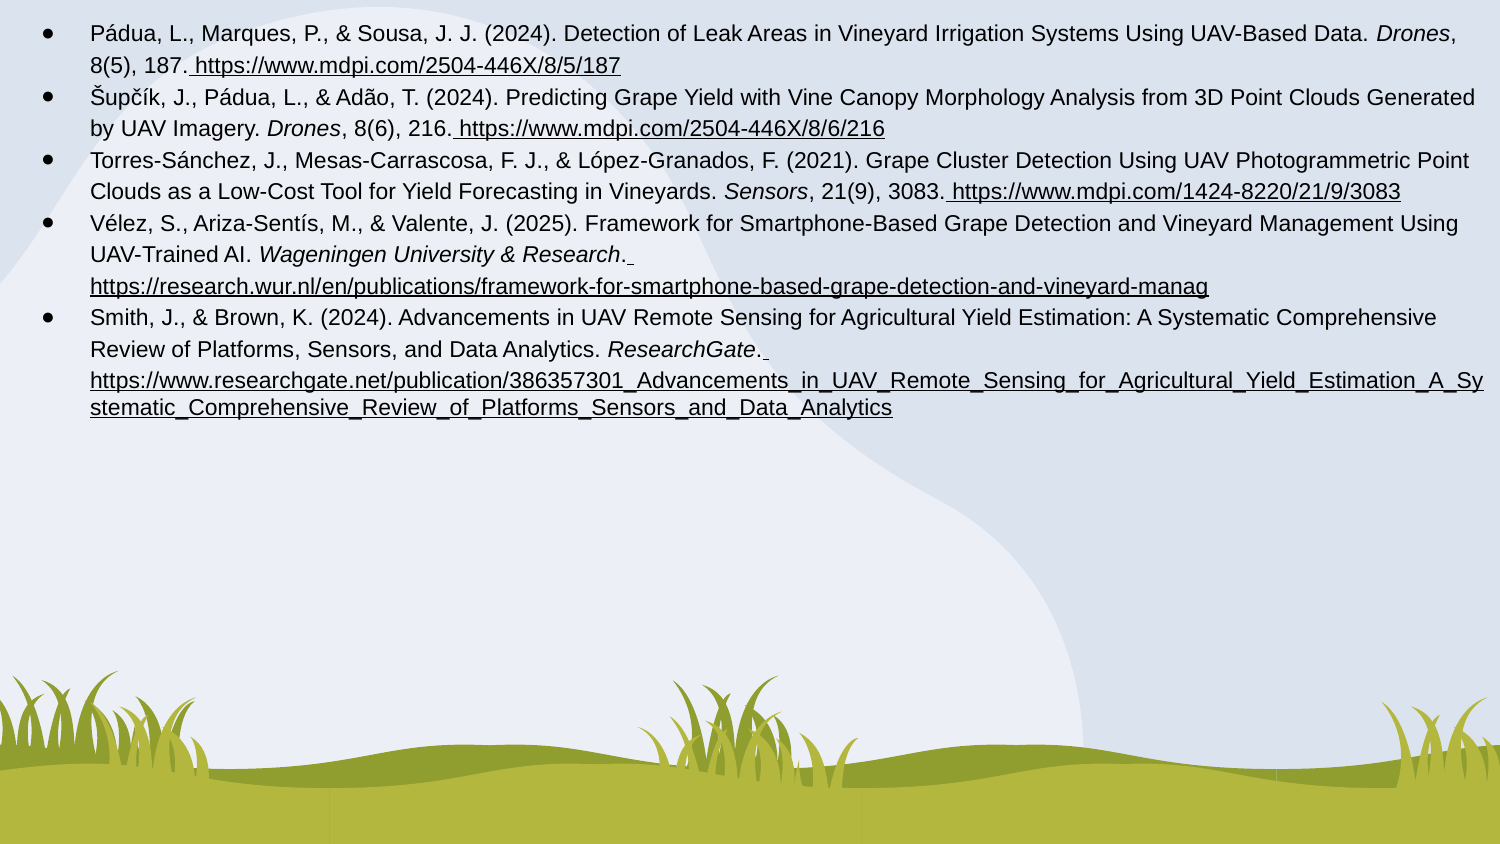

Pádua, L., Marques, P., & Sousa, J. J. (2024). Detection of Leak Areas in Vineyard Irrigation Systems Using UAV-Based Data. Drones, 8(5), 187. https://www.mdpi.com/2504-446X/8/5/187
Šupčík, J., Pádua, L., & Adão, T. (2024). Predicting Grape Yield with Vine Canopy Morphology Analysis from 3D Point Clouds Generated by UAV Imagery. Drones, 8(6), 216. https://www.mdpi.com/2504-446X/8/6/216
Torres-Sánchez, J., Mesas-Carrascosa, F. J., & López-Granados, F. (2021). Grape Cluster Detection Using UAV Photogrammetric Point Clouds as a Low-Cost Tool for Yield Forecasting in Vineyards. Sensors, 21(9), 3083. https://www.mdpi.com/1424-8220/21/9/3083
Vélez, S., Ariza-Sentís, M., & Valente, J. (2025). Framework for Smartphone-Based Grape Detection and Vineyard Management Using UAV-Trained AI. Wageningen University & Research. https://research.wur.nl/en/publications/framework-for-smartphone-based-grape-detection-and-vineyard-manag
Smith, J., & Brown, K. (2024). Advancements in UAV Remote Sensing for Agricultural Yield Estimation: A Systematic Comprehensive Review of Platforms, Sensors, and Data Analytics. ResearchGate. https://www.researchgate.net/publication/386357301_Advancements_in_UAV_Remote_Sensing_for_Agricultural_Yield_Estimation_A_Systematic_Comprehensive_Review_of_Platforms_Sensors_and_Data_Analytics